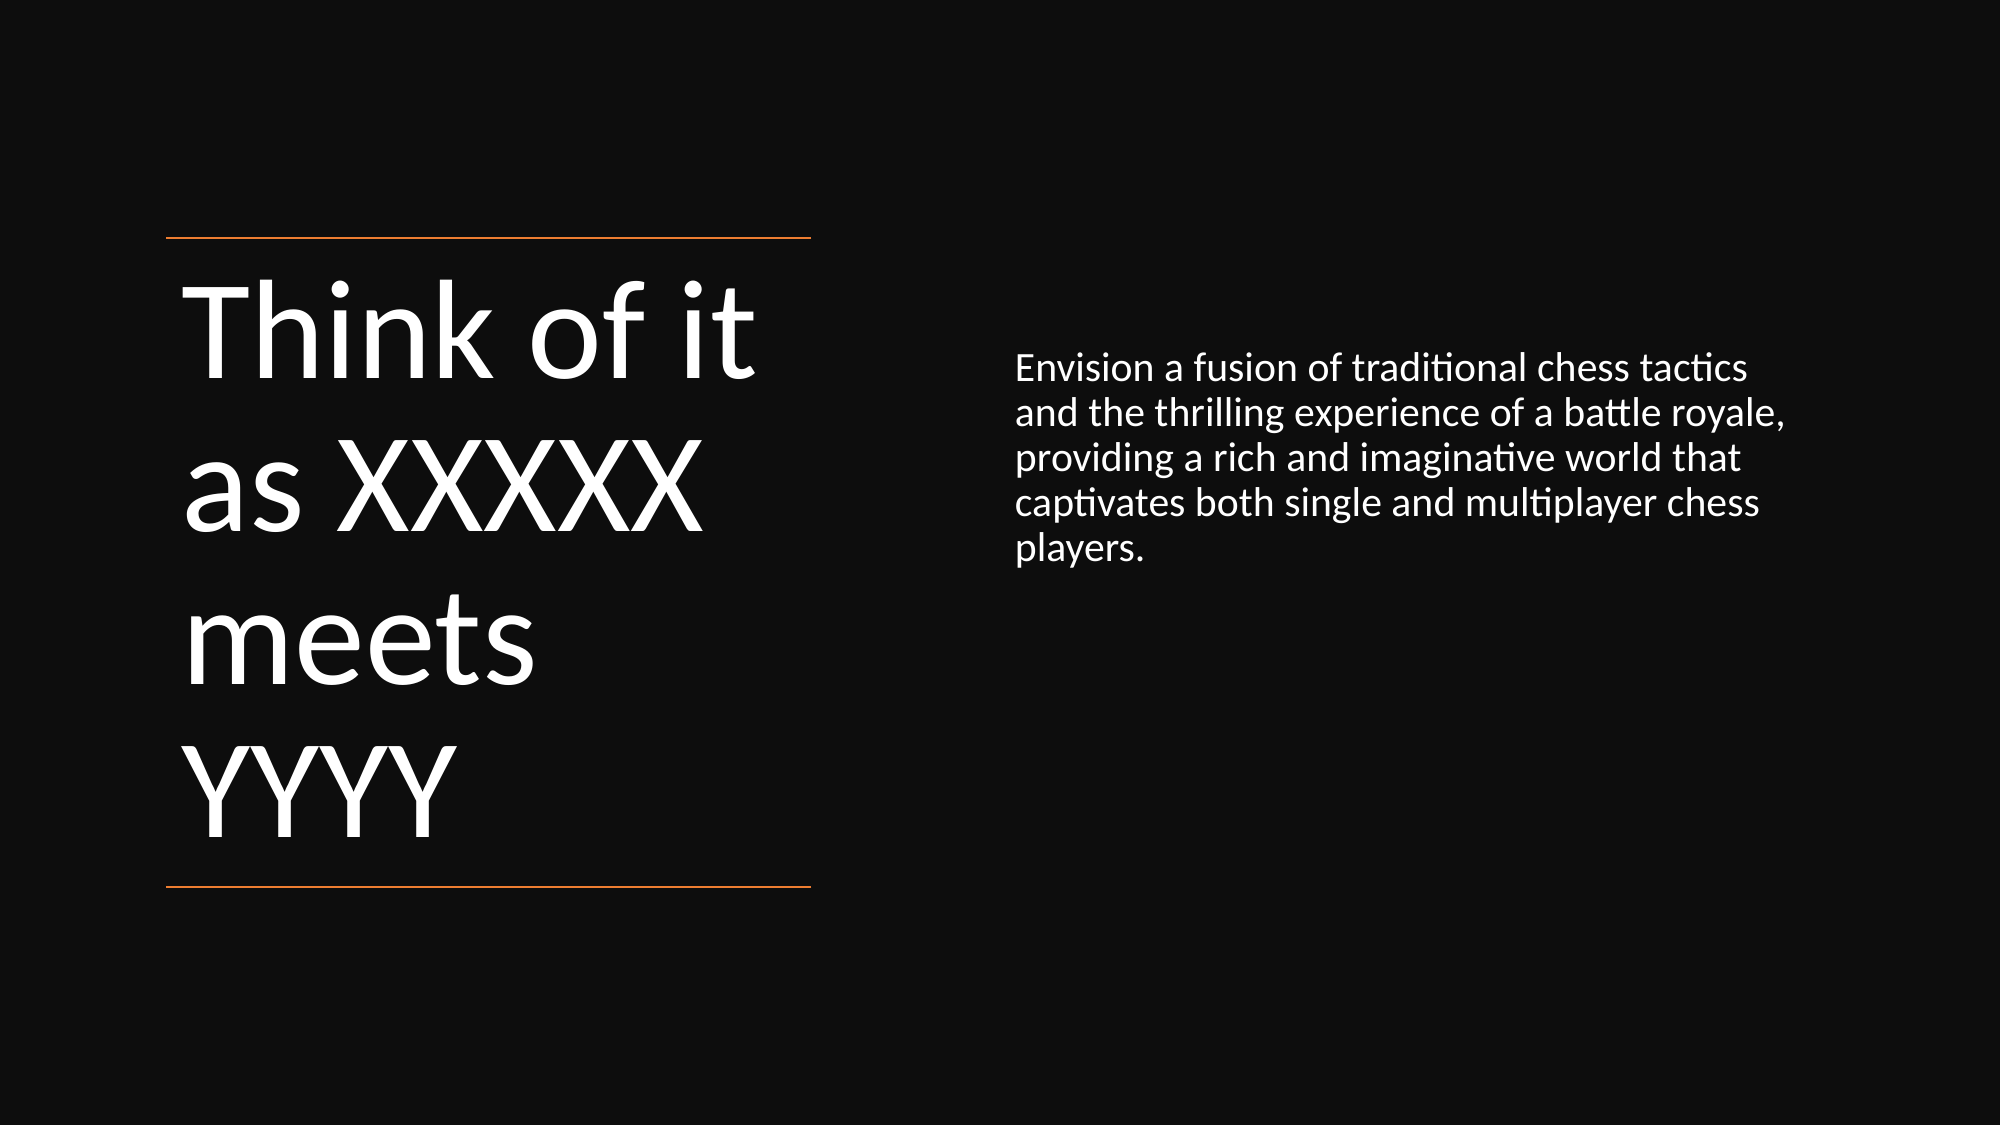

Envision a fusion of traditional chess tactics and the thrilling experience of a battle royale, providing a rich and imaginative world that captivates both single and multiplayer chess players.

# Think of it as XXXXX meets YYYY